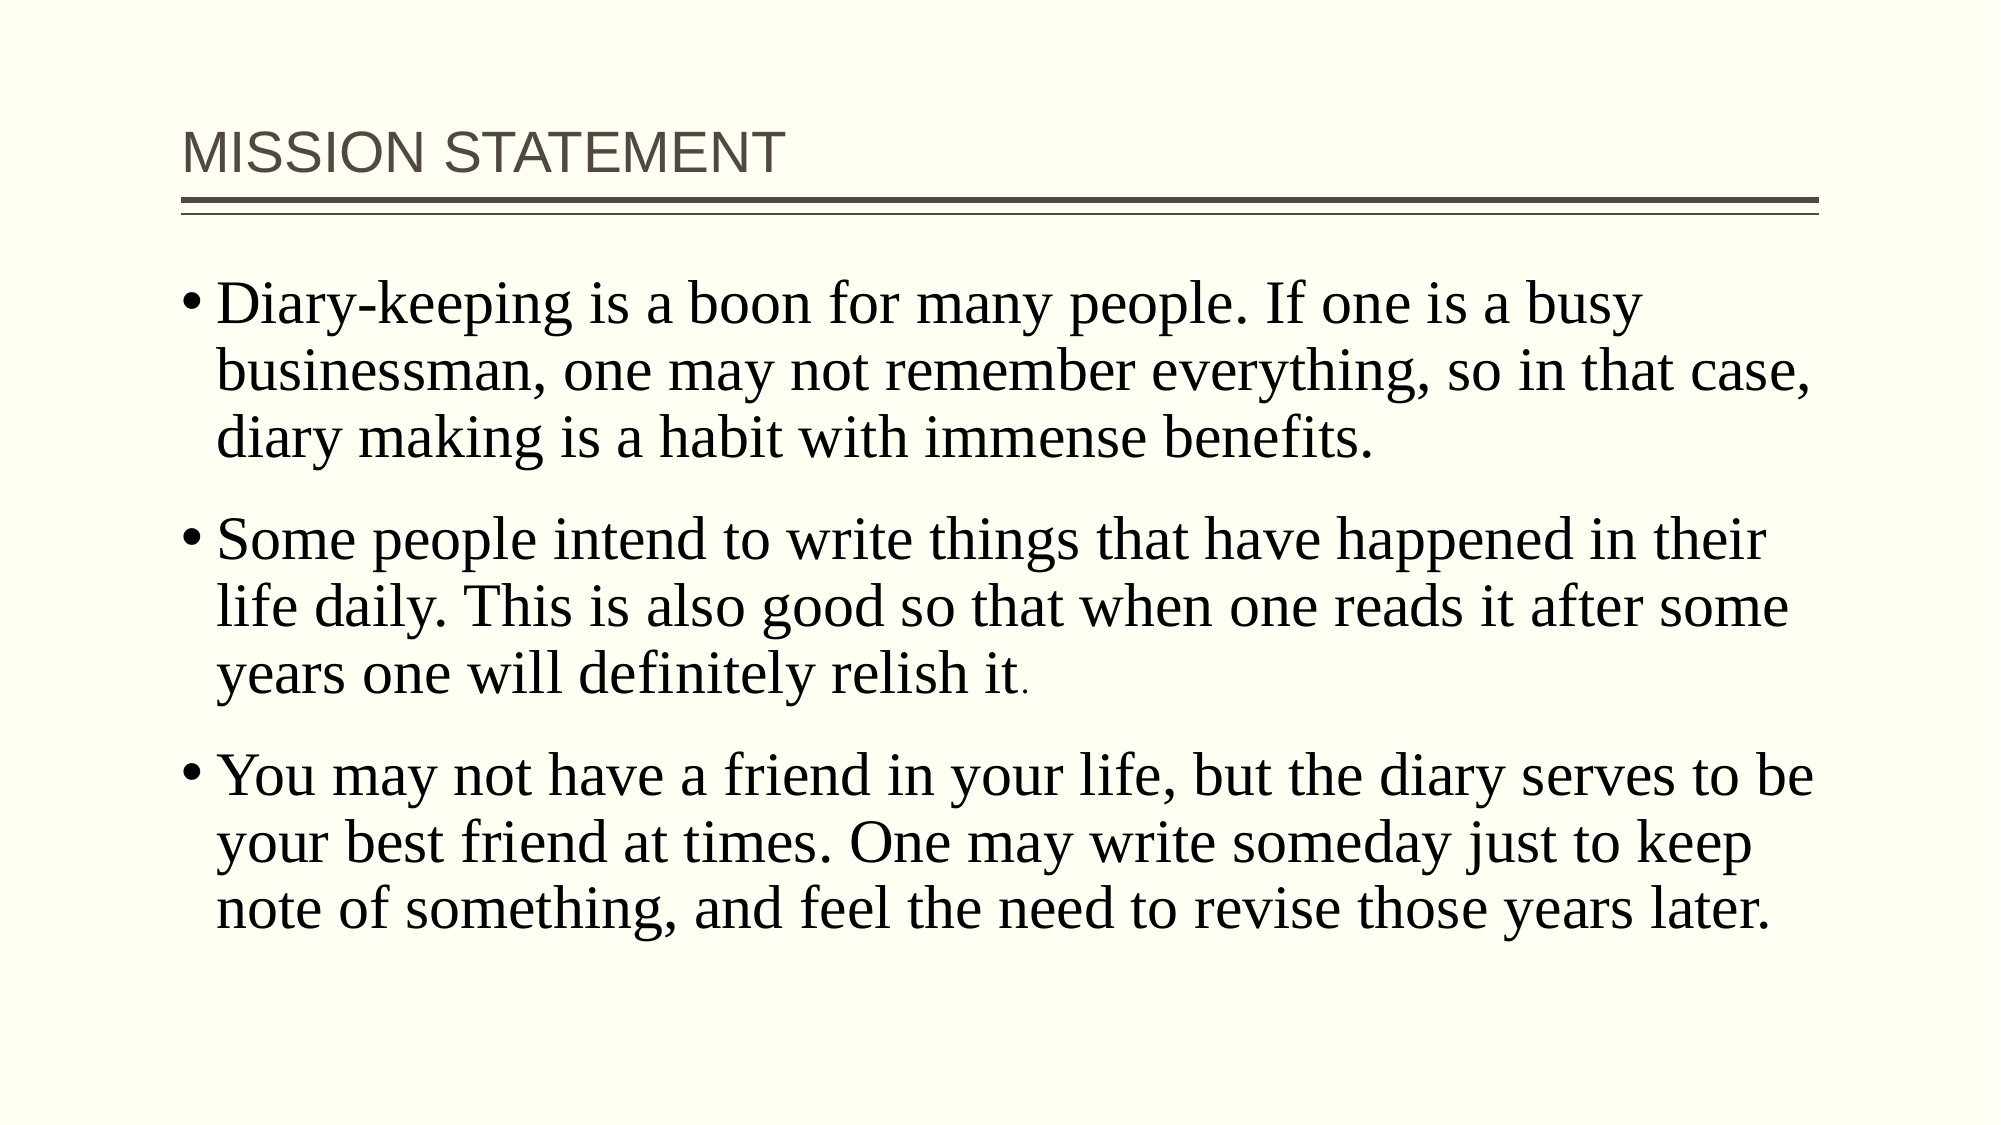

# MISSION STATEMENT
Diary-keeping is a boon for many people. If one is a busy businessman, one may not remember everything, so in that case, diary making is a habit with immense benefits.
Some people intend to write things that have happened in their life daily. This is also good so that when one reads it after some years one will definitely relish it.
You may not have a friend in your life, but the diary serves to be your best friend at times. One may write someday just to keep note of something, and feel the need to revise those years later.